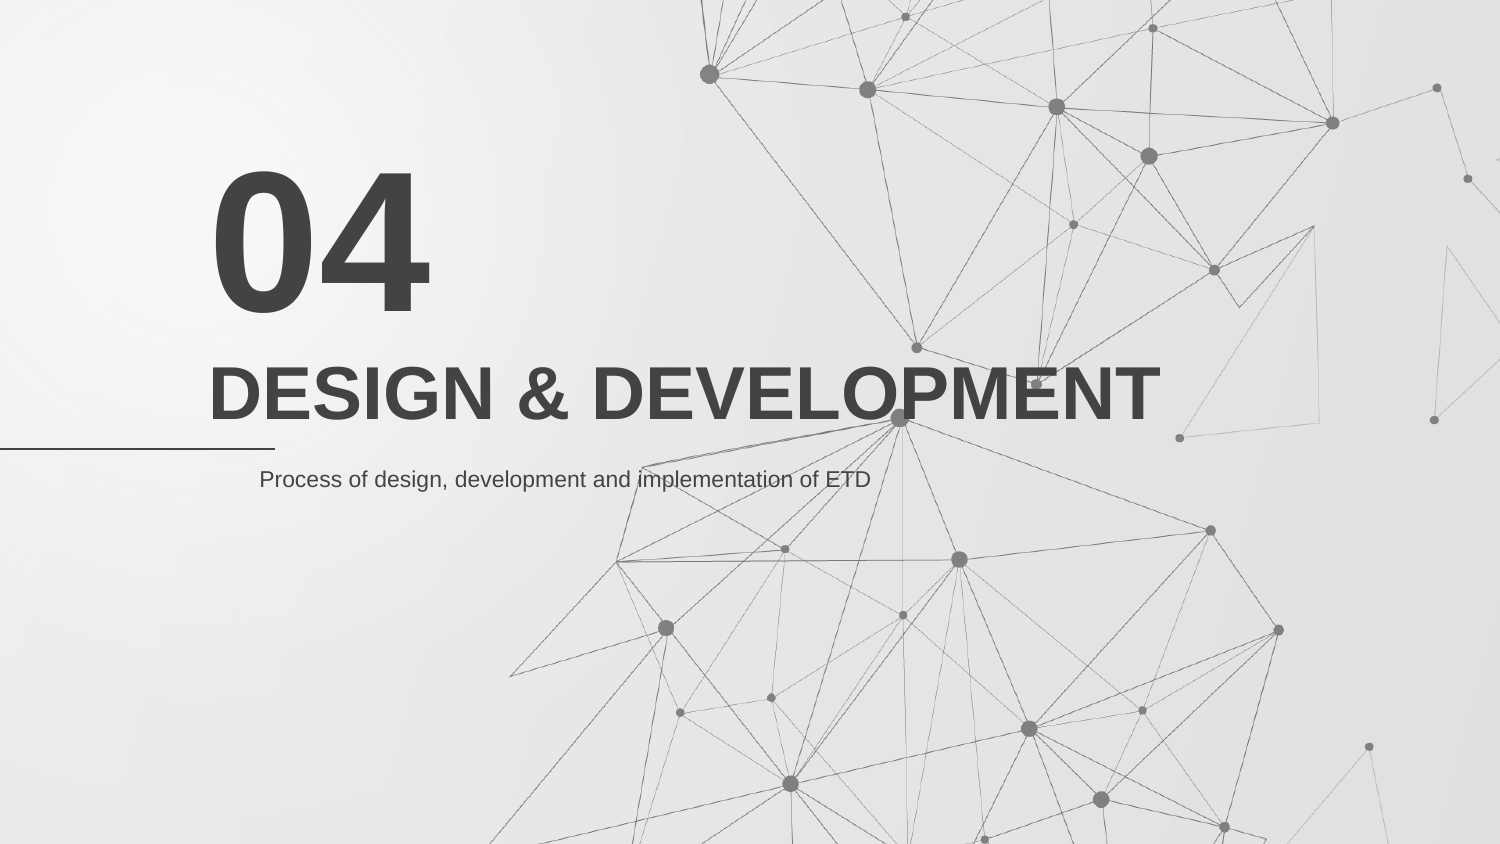

04
# DESIGN & DEVELOPMENT
Process of design, development and implementation of ETD